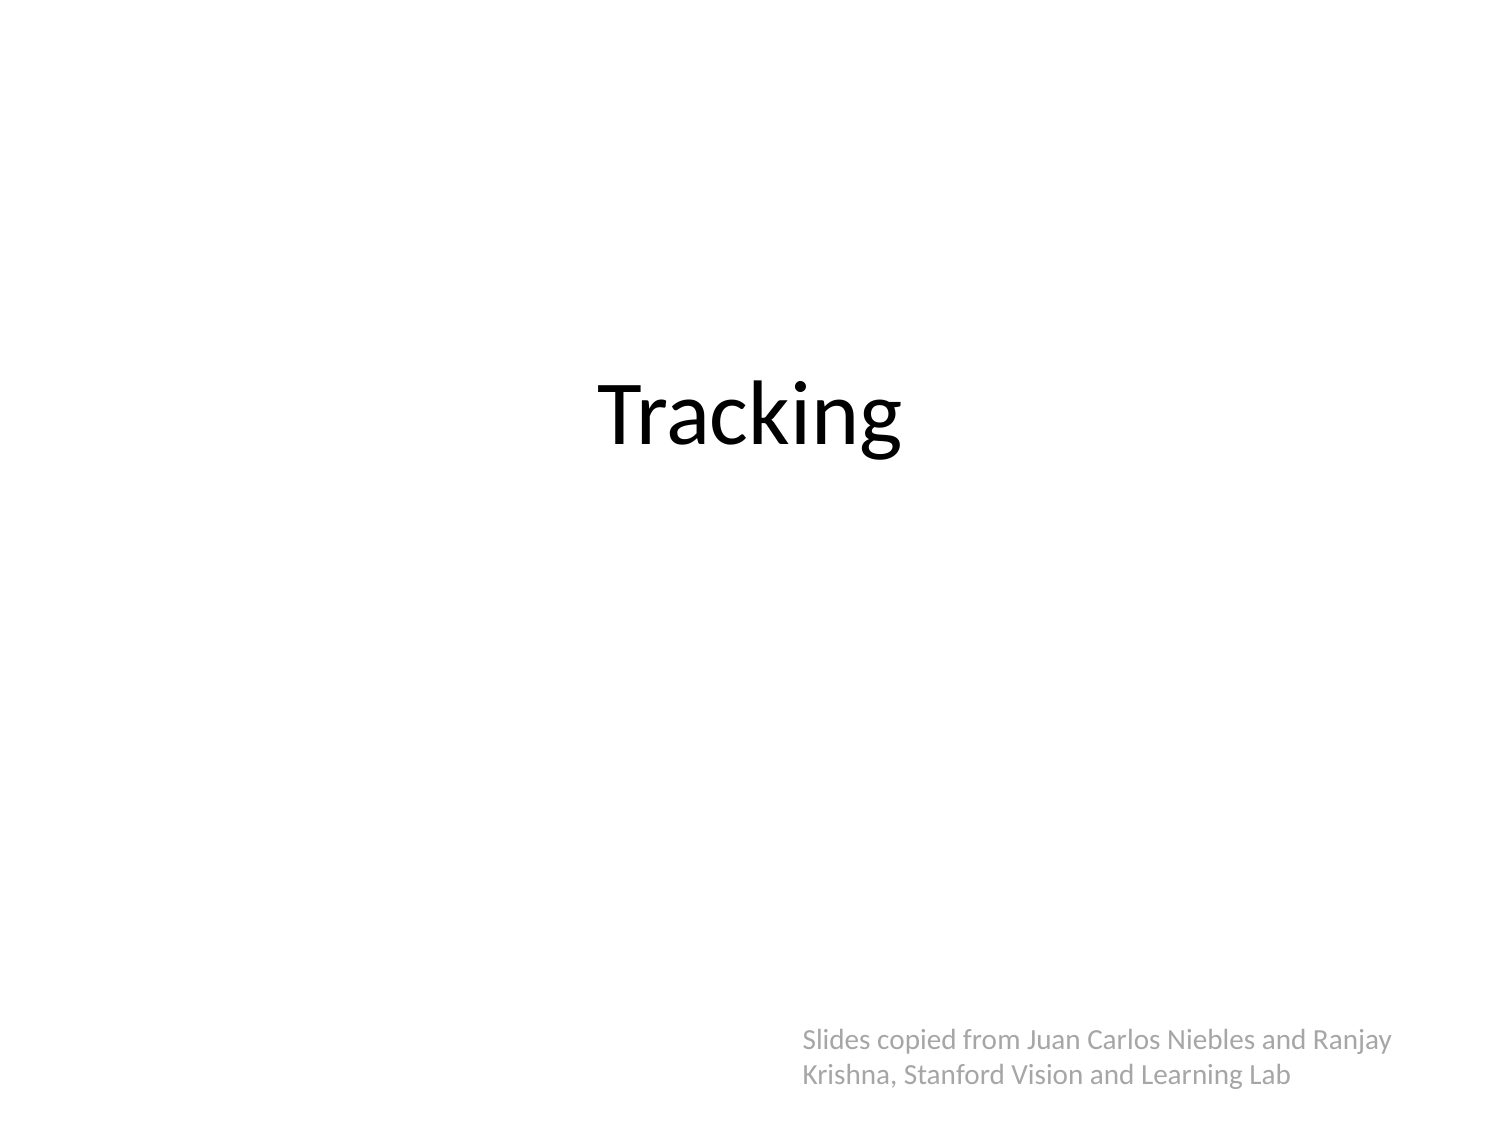

# Tracking
Slides copied from Juan Carlos Niebles and Ranjay Krishna, Stanford Vision and Learning Lab